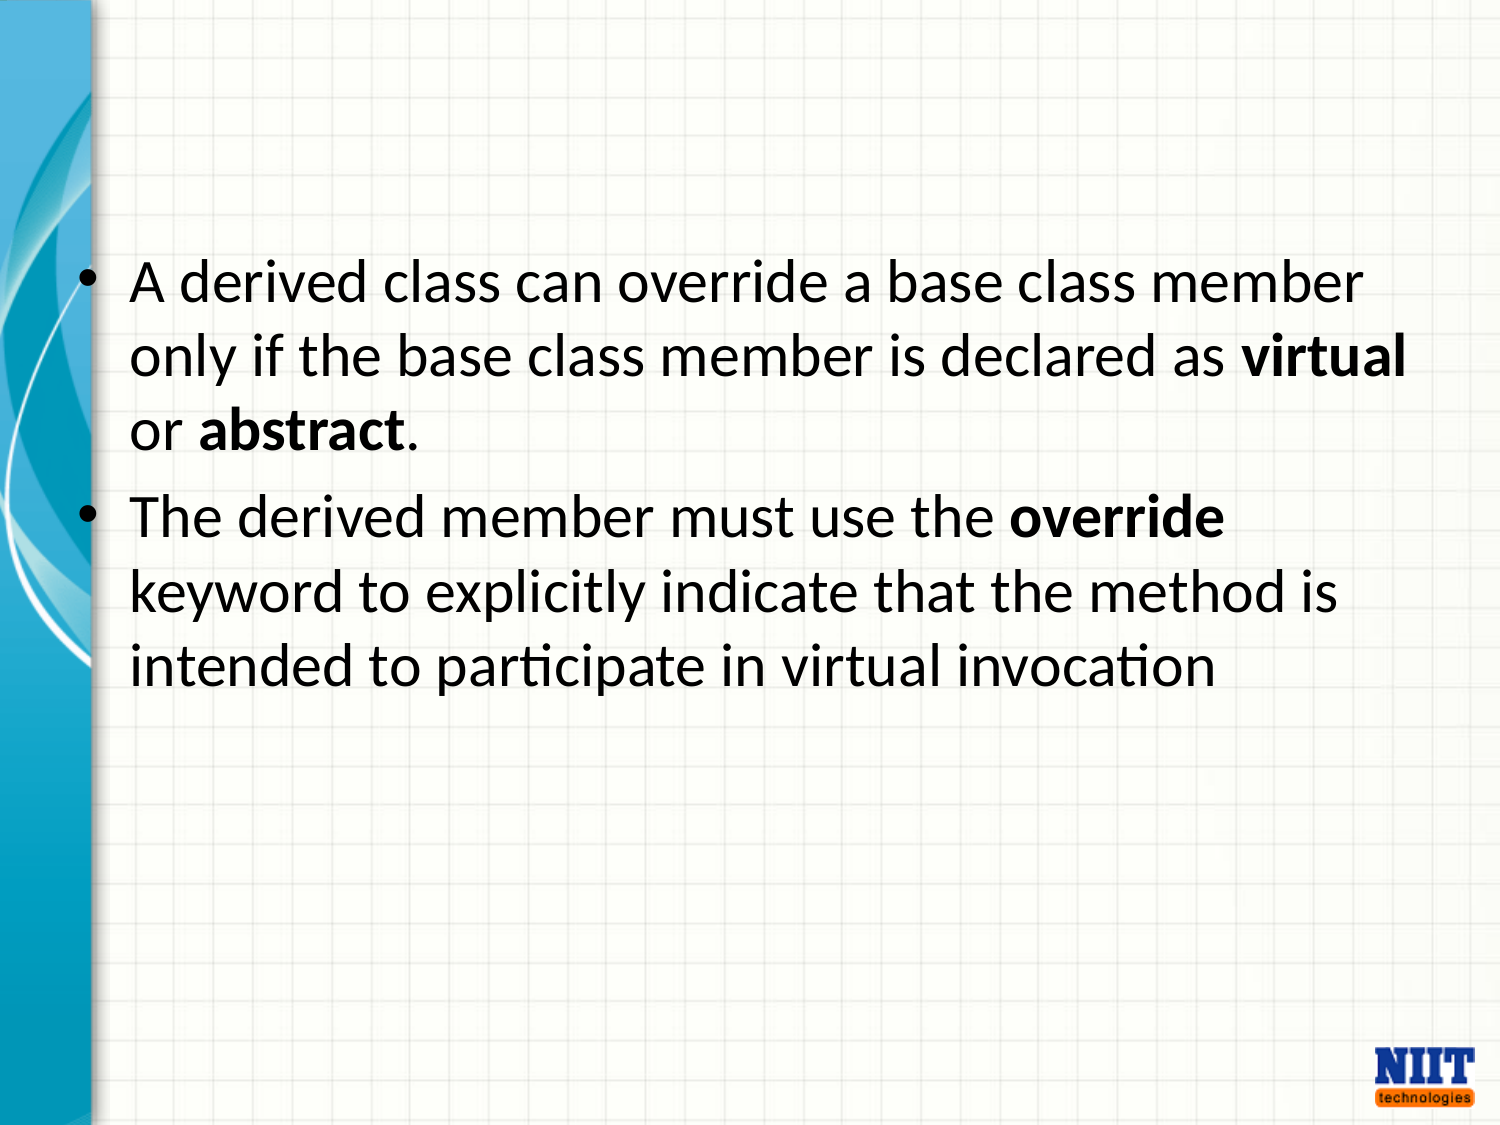

#
A derived class can override a base class member only if the base class member is declared as virtual or abstract.
The derived member must use the override keyword to explicitly indicate that the method is intended to participate in virtual invocation